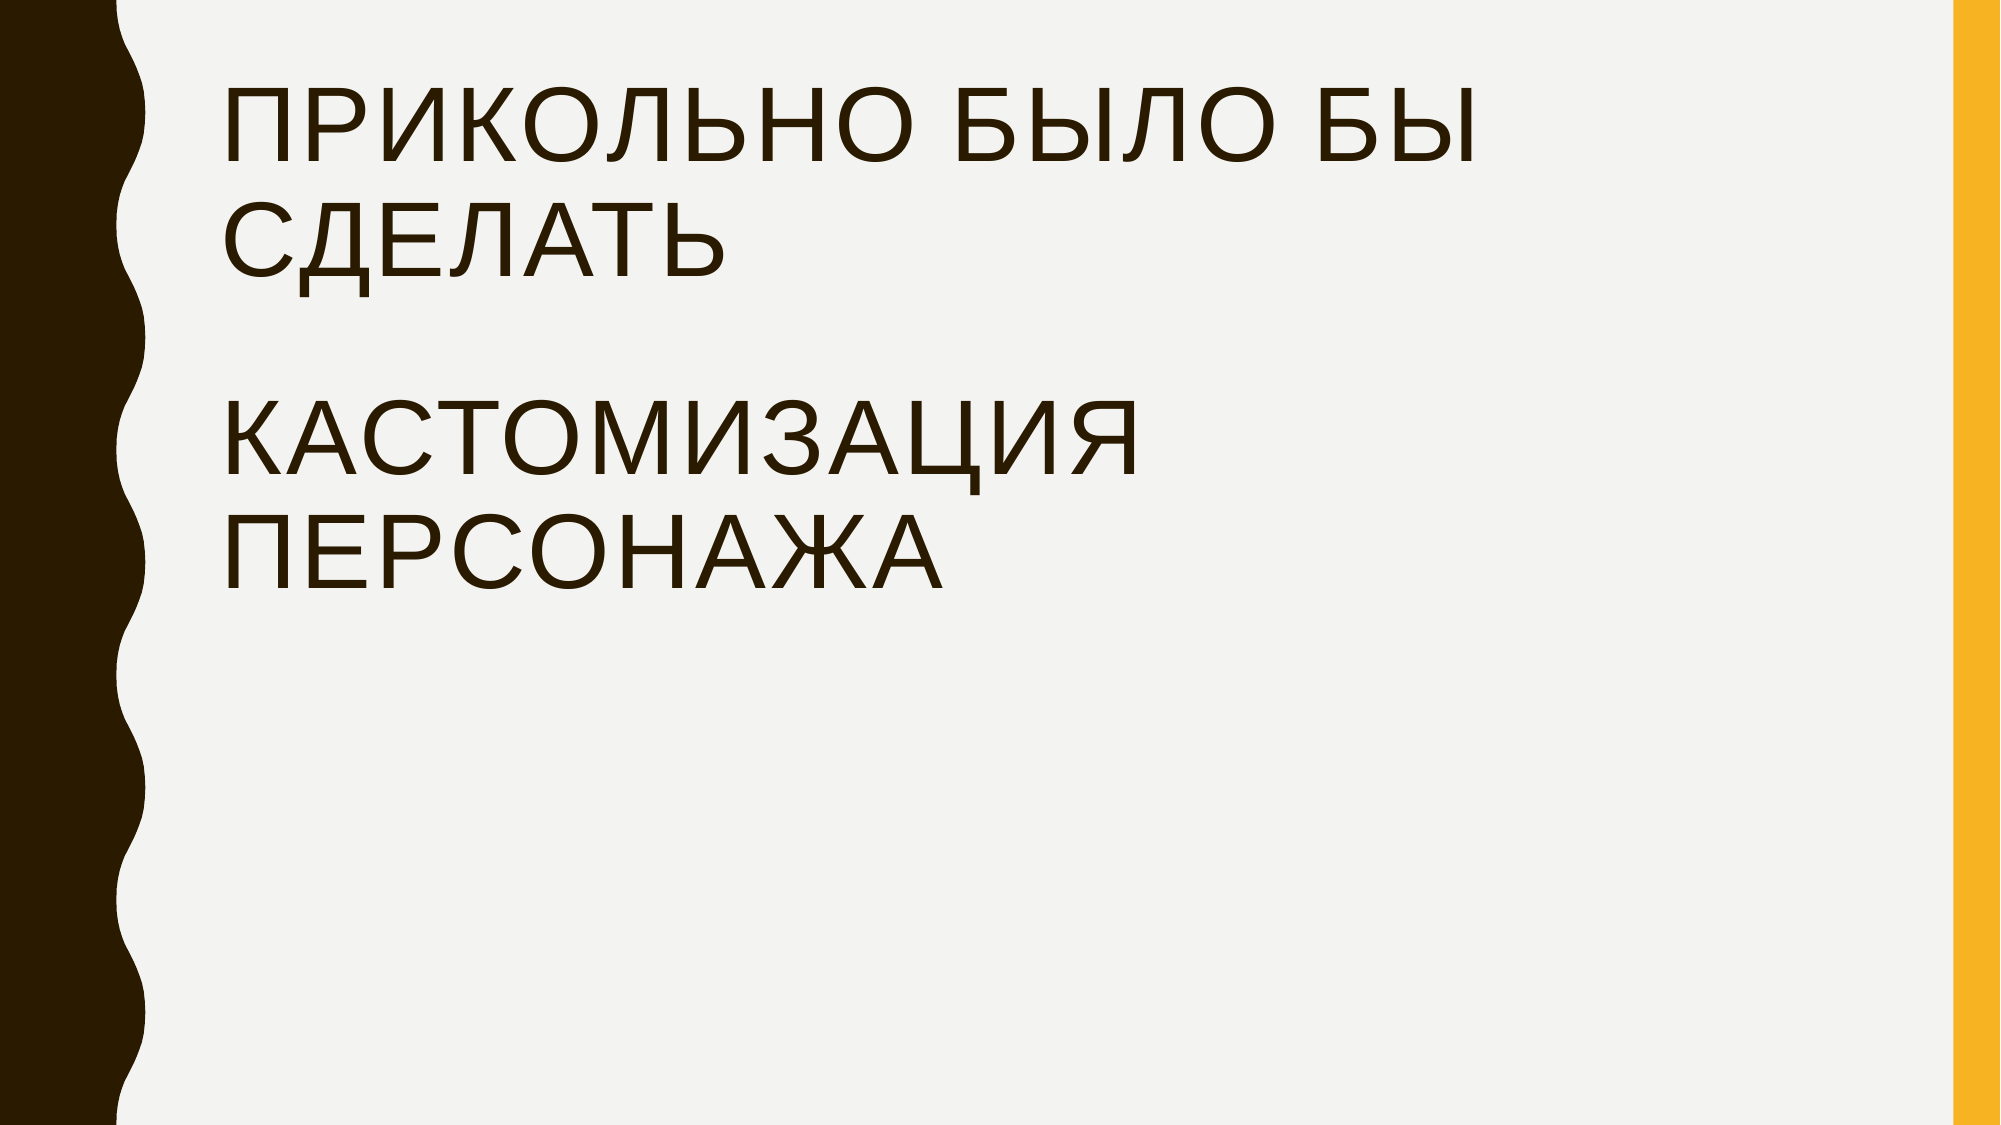

# Прикольно было бы сделать
Кастомизация персонажа